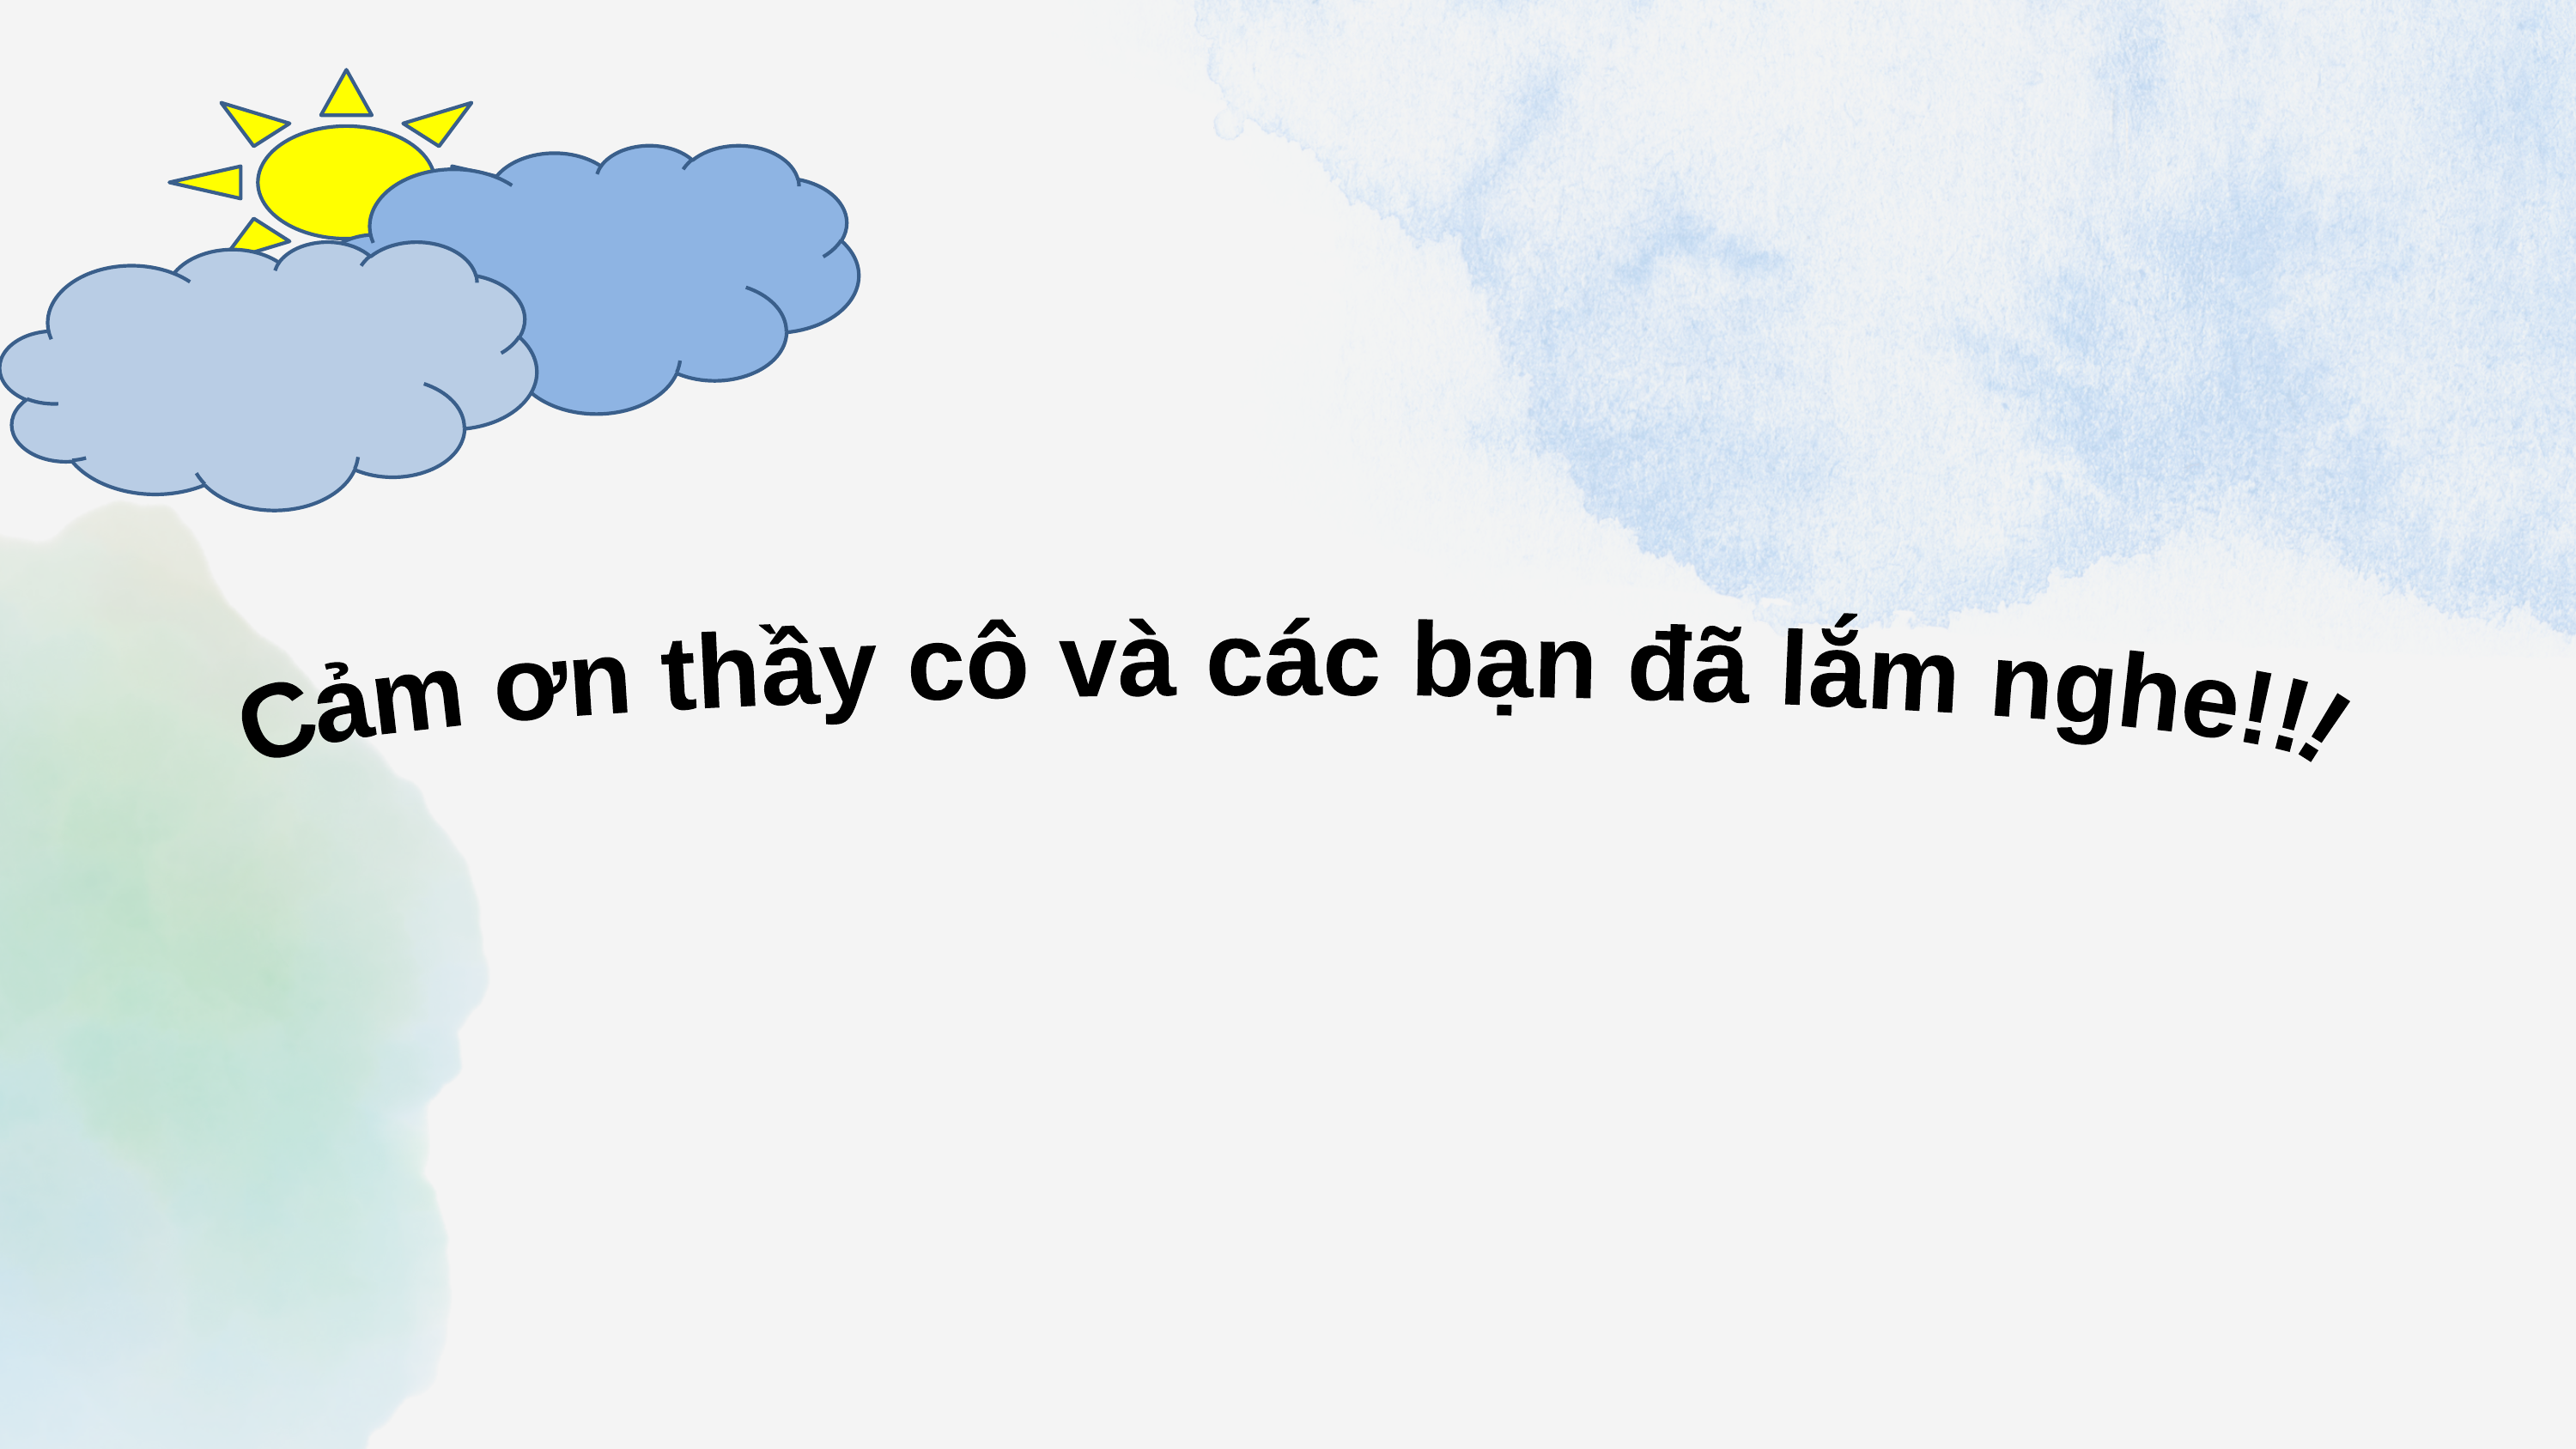

Cảm ơn thầy cô và các bạn đã lắm nghe!!!